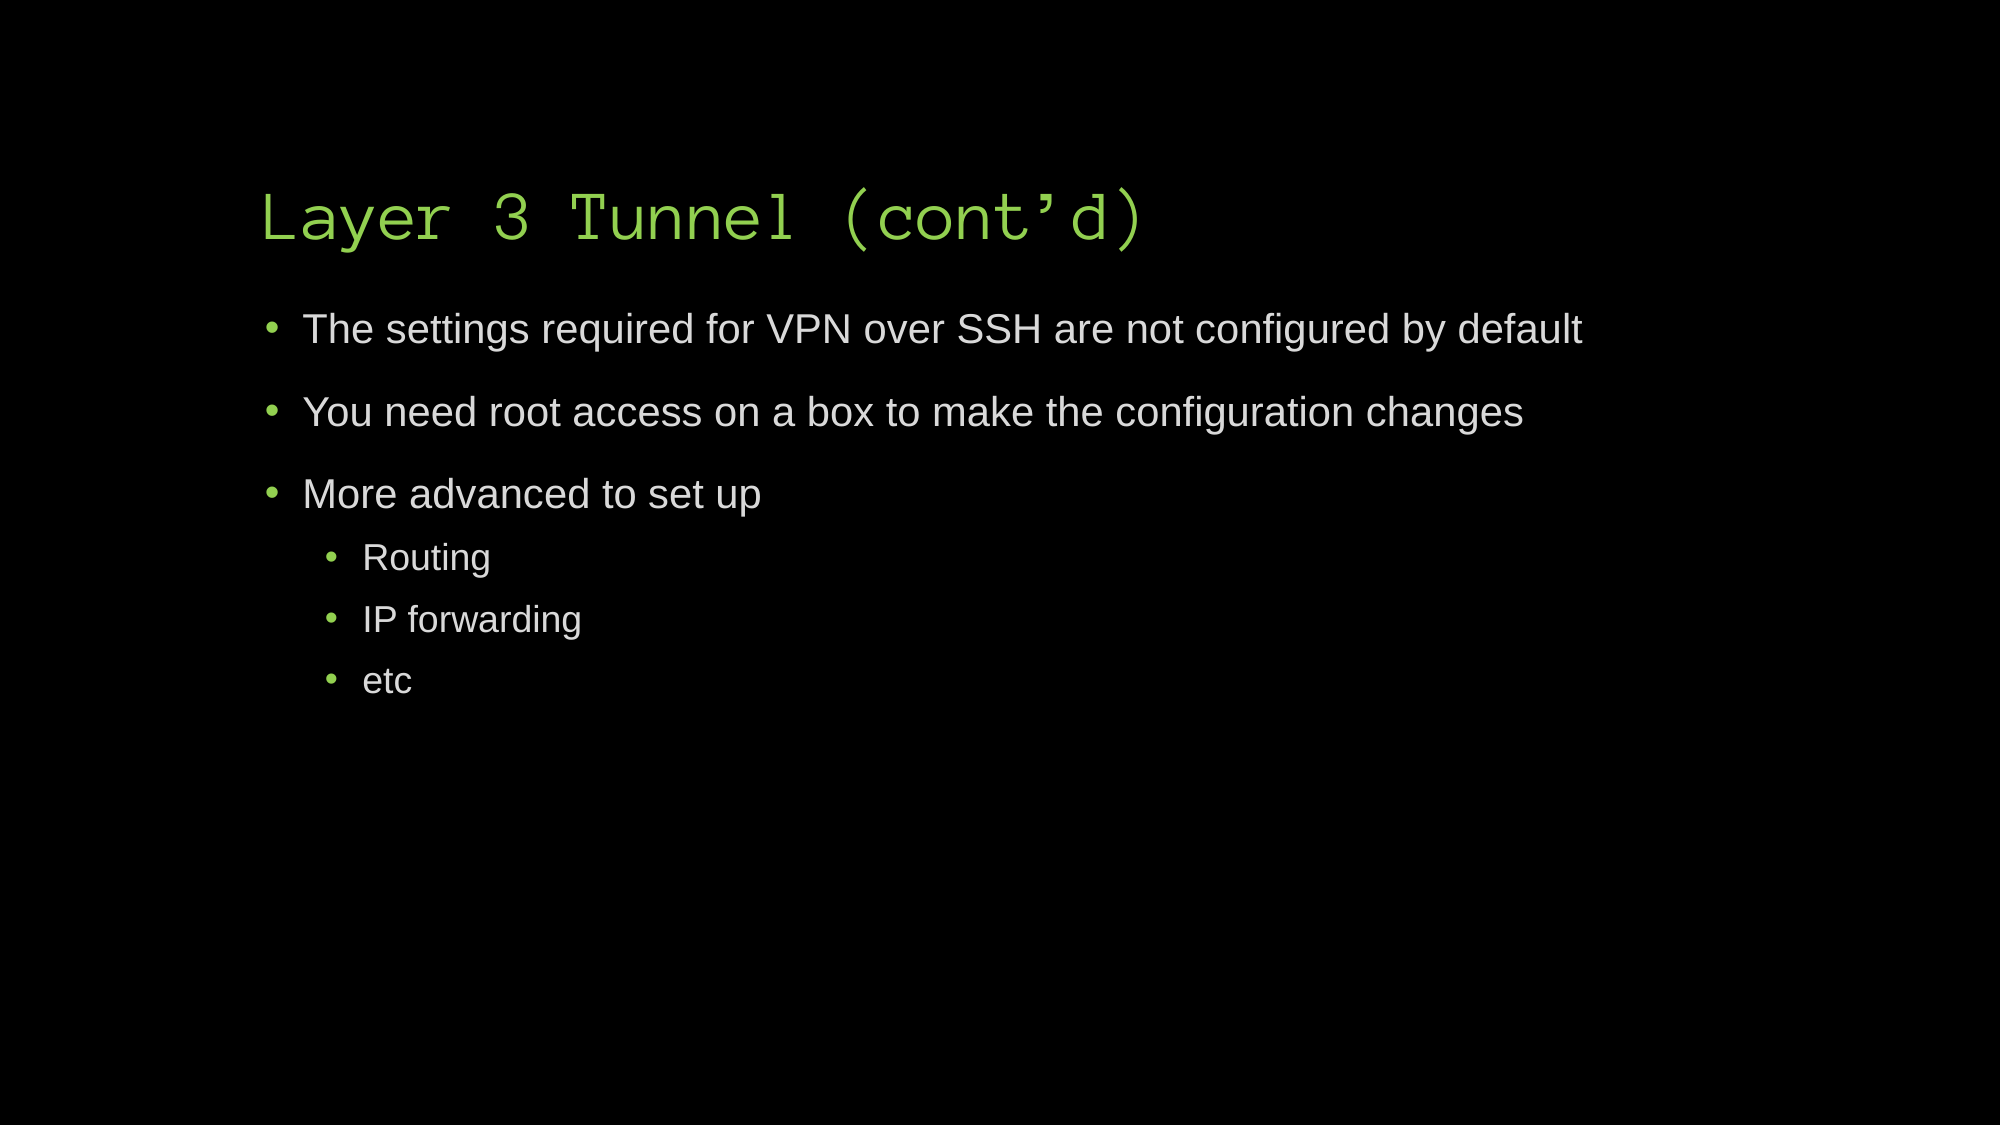

# Layer 3 Tunnel (cont’d)
The settings required for VPN over SSH are not configured by default
You need root access on a box to make the configuration changes
More advanced to set up
Routing
IP forwarding
etc